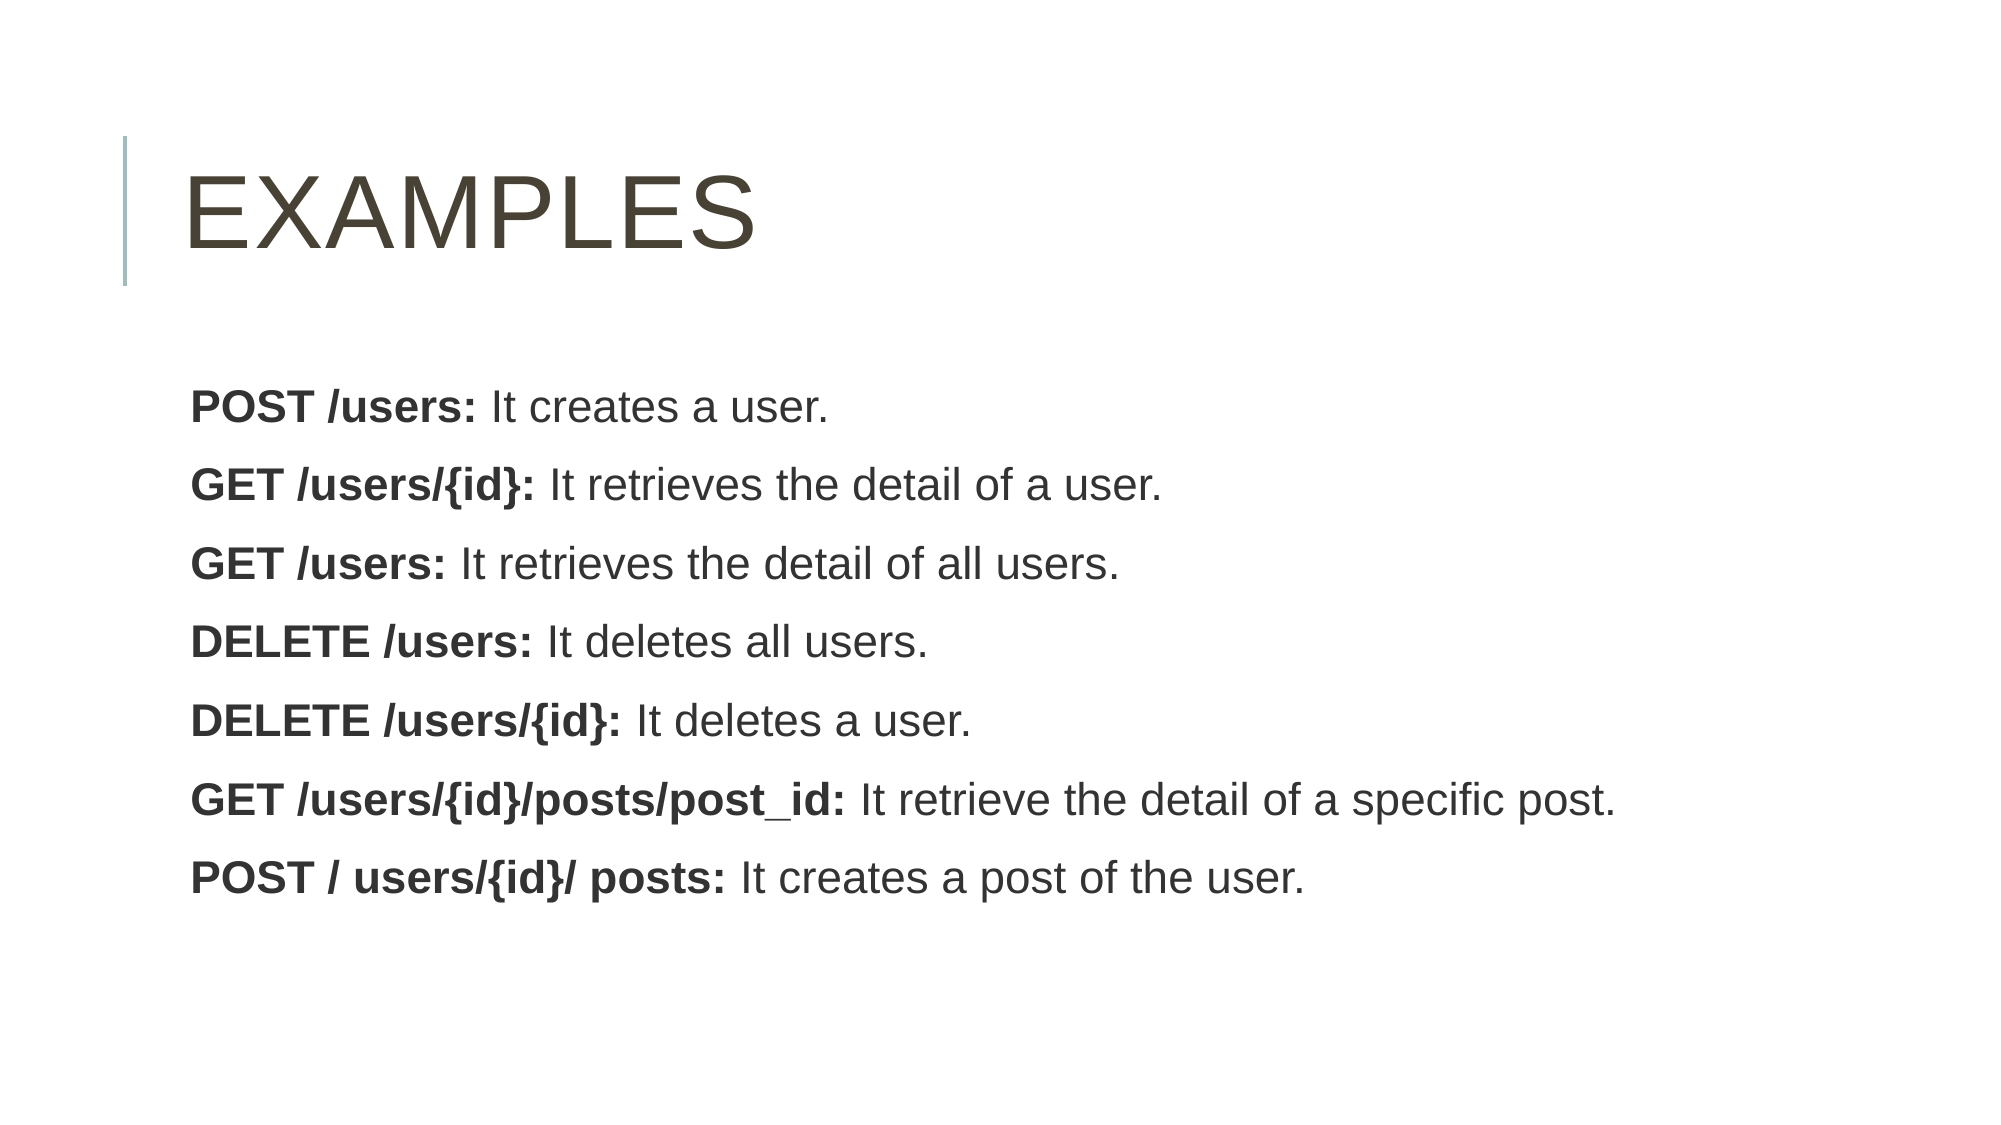

# Examples
POST /users: It creates a user.
GET /users/{id}: It retrieves the detail of a user.
GET /users: It retrieves the detail of all users.
DELETE /users: It deletes all users.
DELETE /users/{id}: It deletes a user.
GET /users/{id}/posts/post_id: It retrieve the detail of a specific post.
POST / users/{id}/ posts: It creates a post of the user.